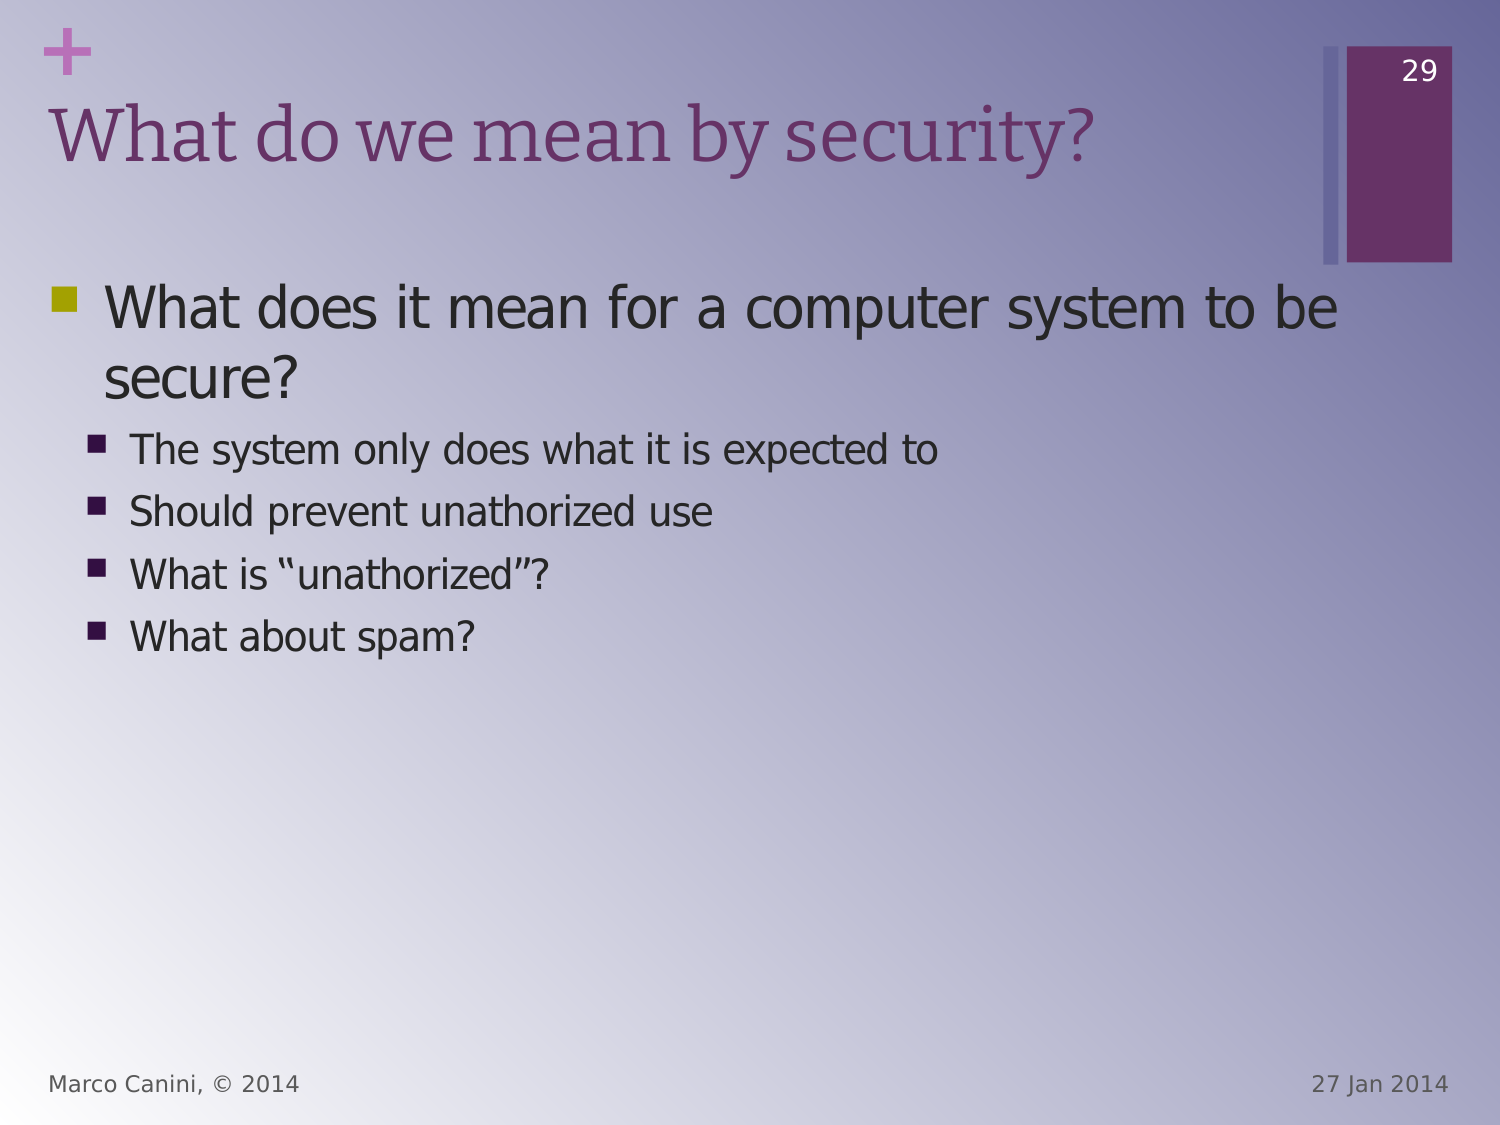

29
# What do we mean by security?
What does it mean for a computer system to be secure?
The system only does what it is expected to
Should prevent unathorized use
What is “unathorized”?
What about spam?
Marco Canini, © 2014
27 Jan 2014